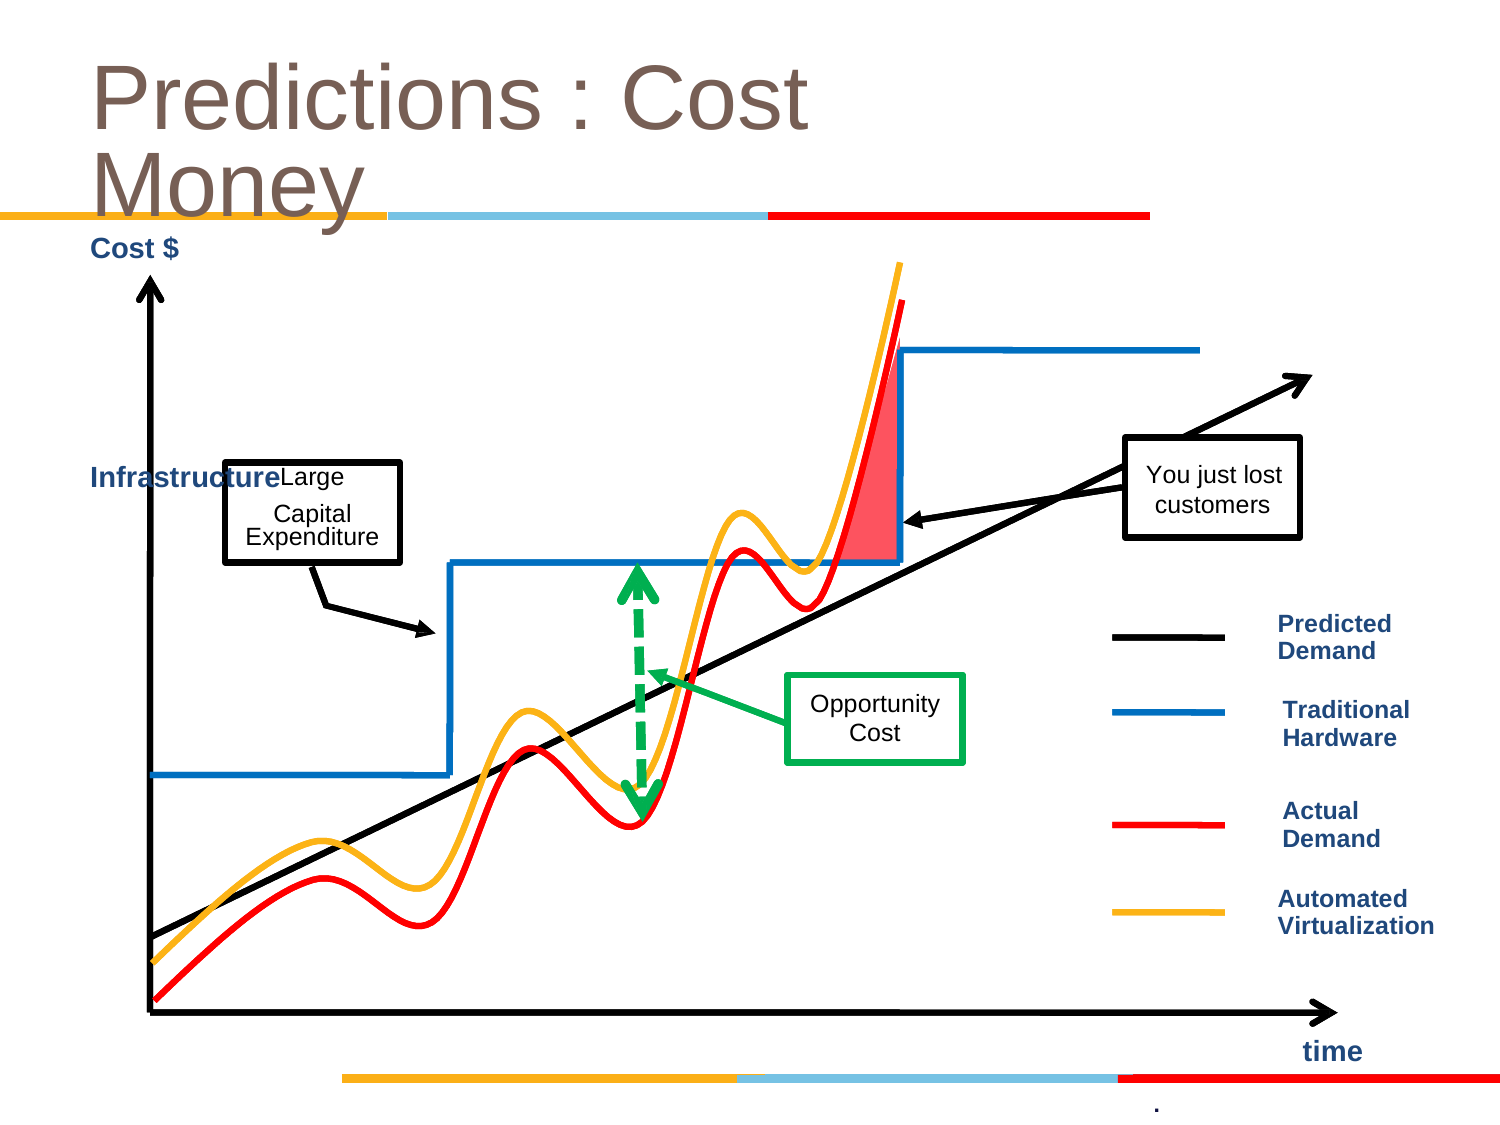

Predictions : Cost Money

Infrastructure

Cost $

You just lost customers

Large
Expenditure

Capital

Predicted
Demand

Opportunity
Cost

Opportunity
Cost
Traditional
Hardware

Actual
Demand

Automated
Virtualization

time

.